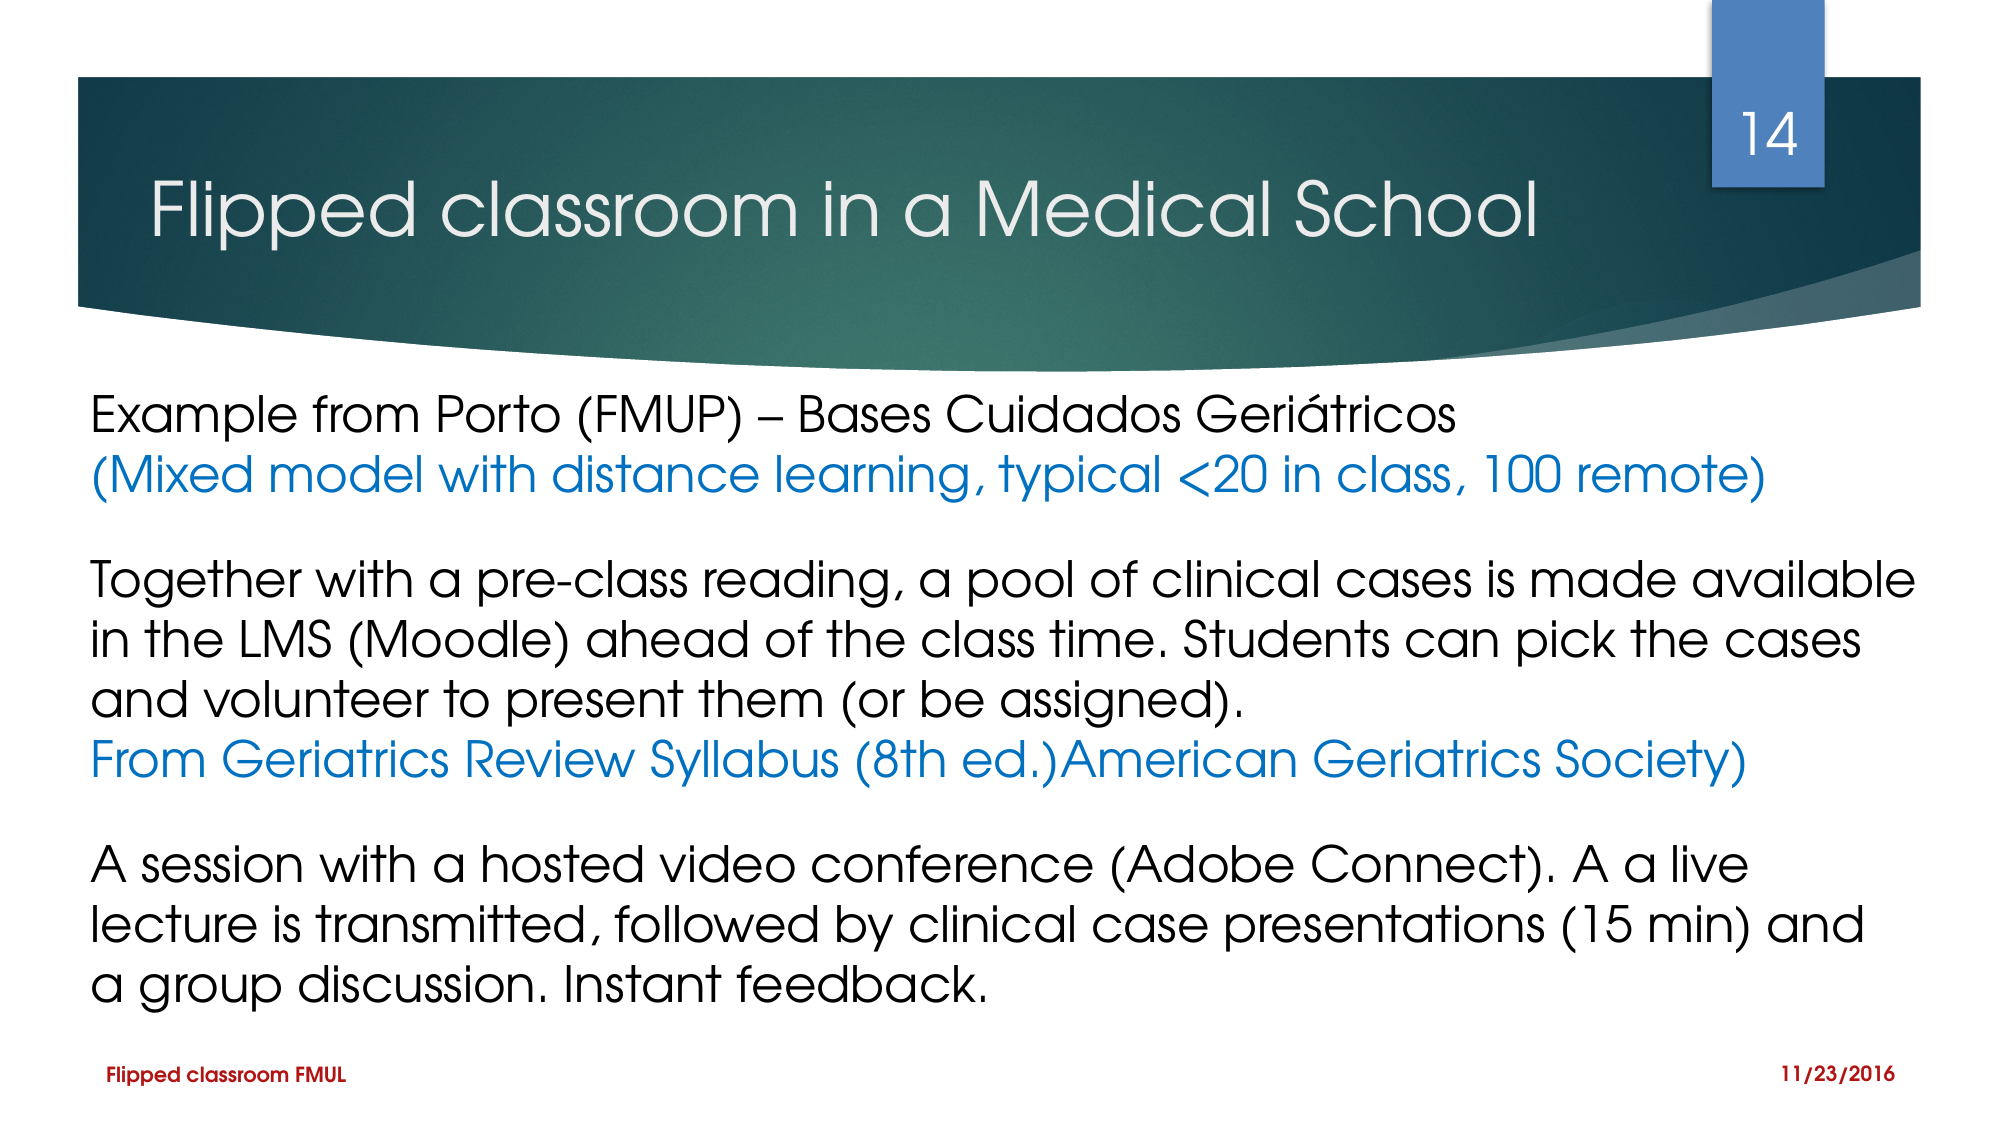

14
Flipped classroom in a Medical School
Example from Porto (FMUP) – Bases Cuidados Geriátricos
(Mixed model with distance learning, typical <20 in class, 100 remote)

Together with a pre-class reading, a pool of clinical cases is made available in the LMS (Moodle) ahead of the class time. Students can pick the cases and volunteer to present them (or be assigned).
From Geriatrics Review Syllabus (8th ed.)American Geriatrics Society)

A session with a hosted video conference (Adobe Connect). A a live lecture is transmitted, followed by clinical case presentations (15 min) and  a group discussion. Instant feedback.
Flipped classroom FMUL
11/23/2016